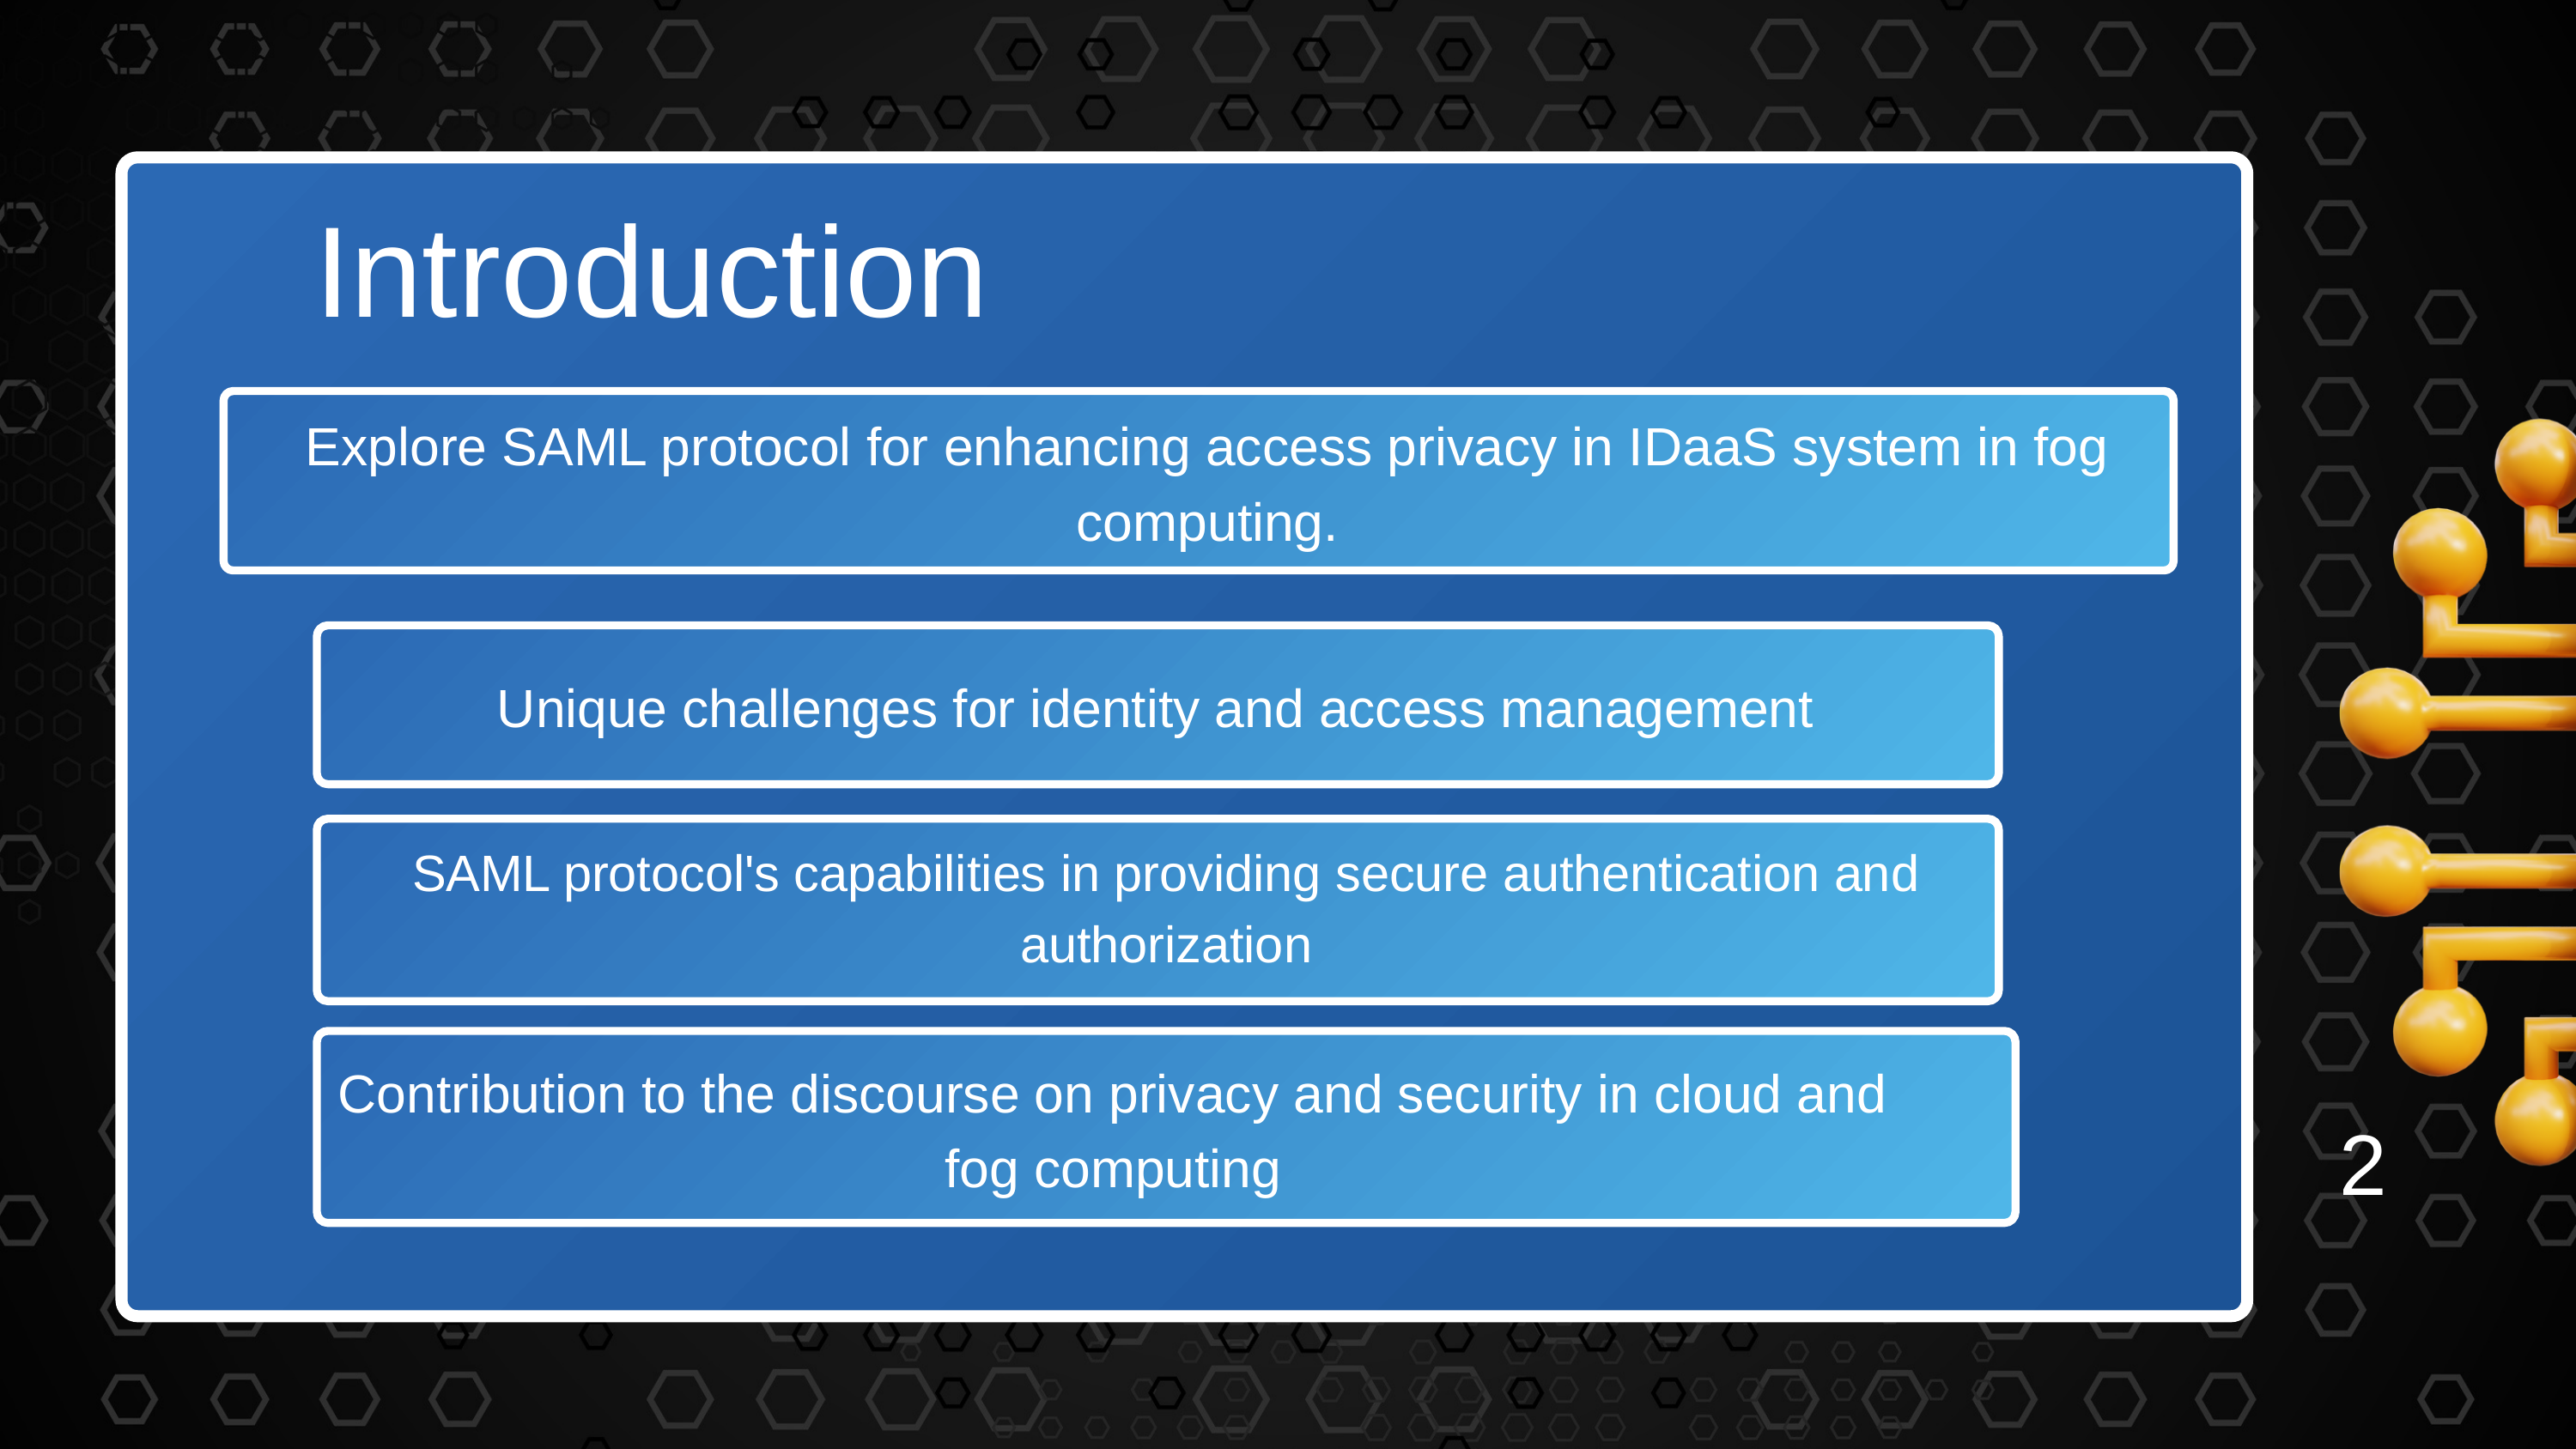

Introduction

Explore SAML protocol for enhancing access privacy in IDaaS system in fog computing.

Unique challenges for identity and access management

SAML protocol's capabilities in providing secure authentication and authorization

Contribution to the discourse on privacy and security in cloud and fog computing
2